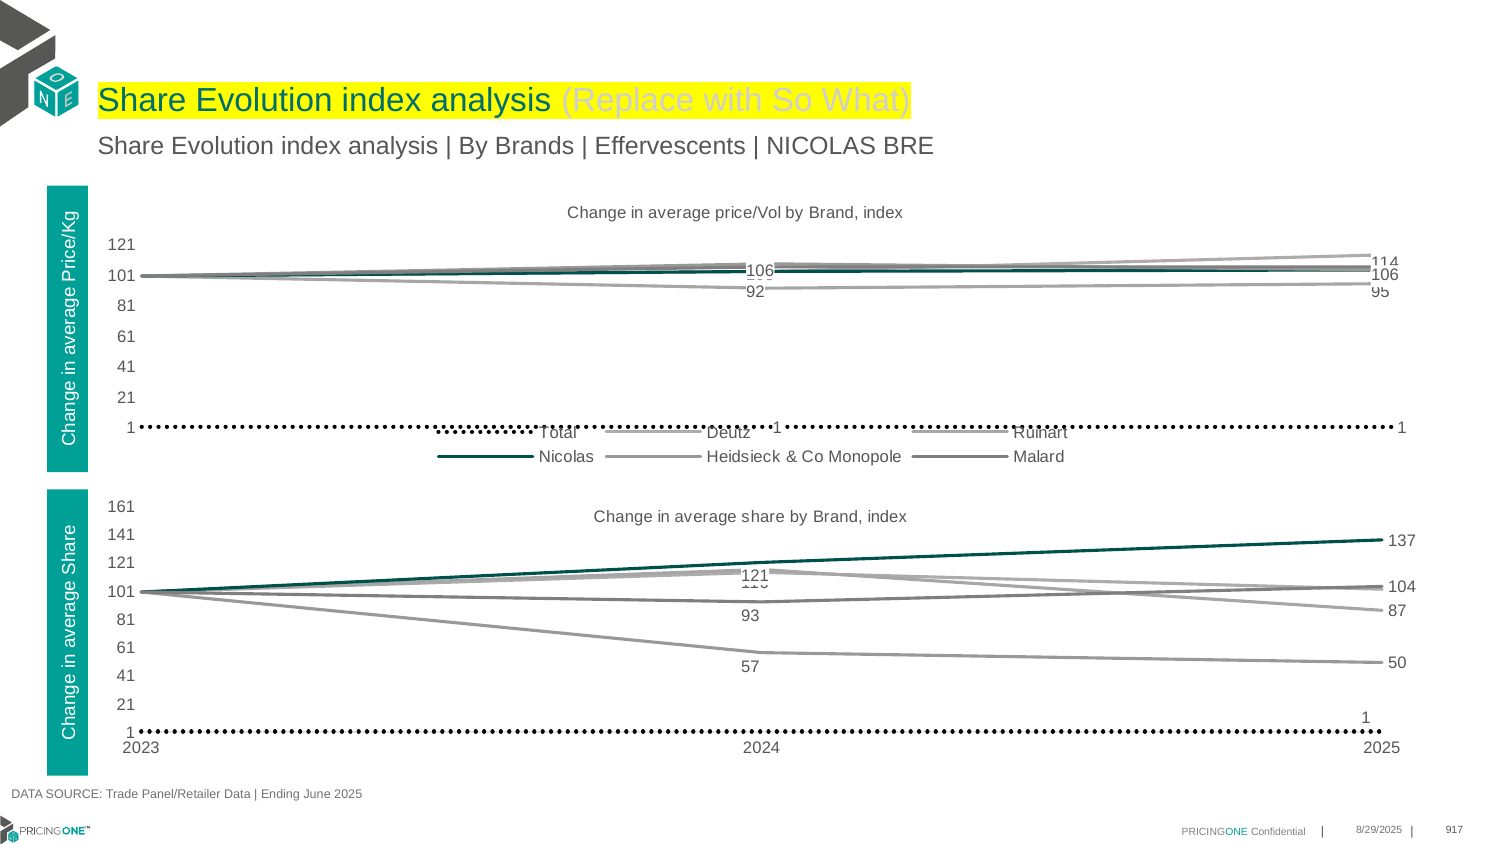

# Share Evolution index analysis (Replace with So What)
Share Evolution index analysis | By Brands | Effervescents | NICOLAS BRE

### Chart: Change in average price/Vol by Brand, index

| Category | Total | Deutz | Ruinart | Nicolas | Heidsieck & Co Monopole | Malard |
|---|---|---|---|---|---|---|
| 2023 | 1.0 | 100.0 | 100.0 | 100.0 | 100.0 | 100.0 |
| 2024 | 1.0190478199978372 | 103.0 | 92.0 | 103.0 | 108.0 | 106.0 |
| 2025 | 0.9585864207136471 | 114.0 | 95.0 | 104.0 | 104.0 | 106.0 |
Change in average Price/Kg

### Chart: Change in average share by Brand, index

| Category | Total | Deutz | Ruinart | Nicolas | Heidsieck & Co Monopole | Malard |
|---|---|---|---|---|---|---|
| 2023 | 1.0 | 100.0 | 100.0 | 100.0 | 100.0 | 100.0 |
| 2024 | 1.0 | 114.0 | 116.0 | 121.0 | 57.0 | 93.0 |
| 2025 | 1.0 | 102.0 | 87.0 | 137.0 | 50.0 | 104.0 |
Change in average Share
DATA SOURCE: Trade Panel/Retailer Data | Ending June 2025

8/29/2025
917